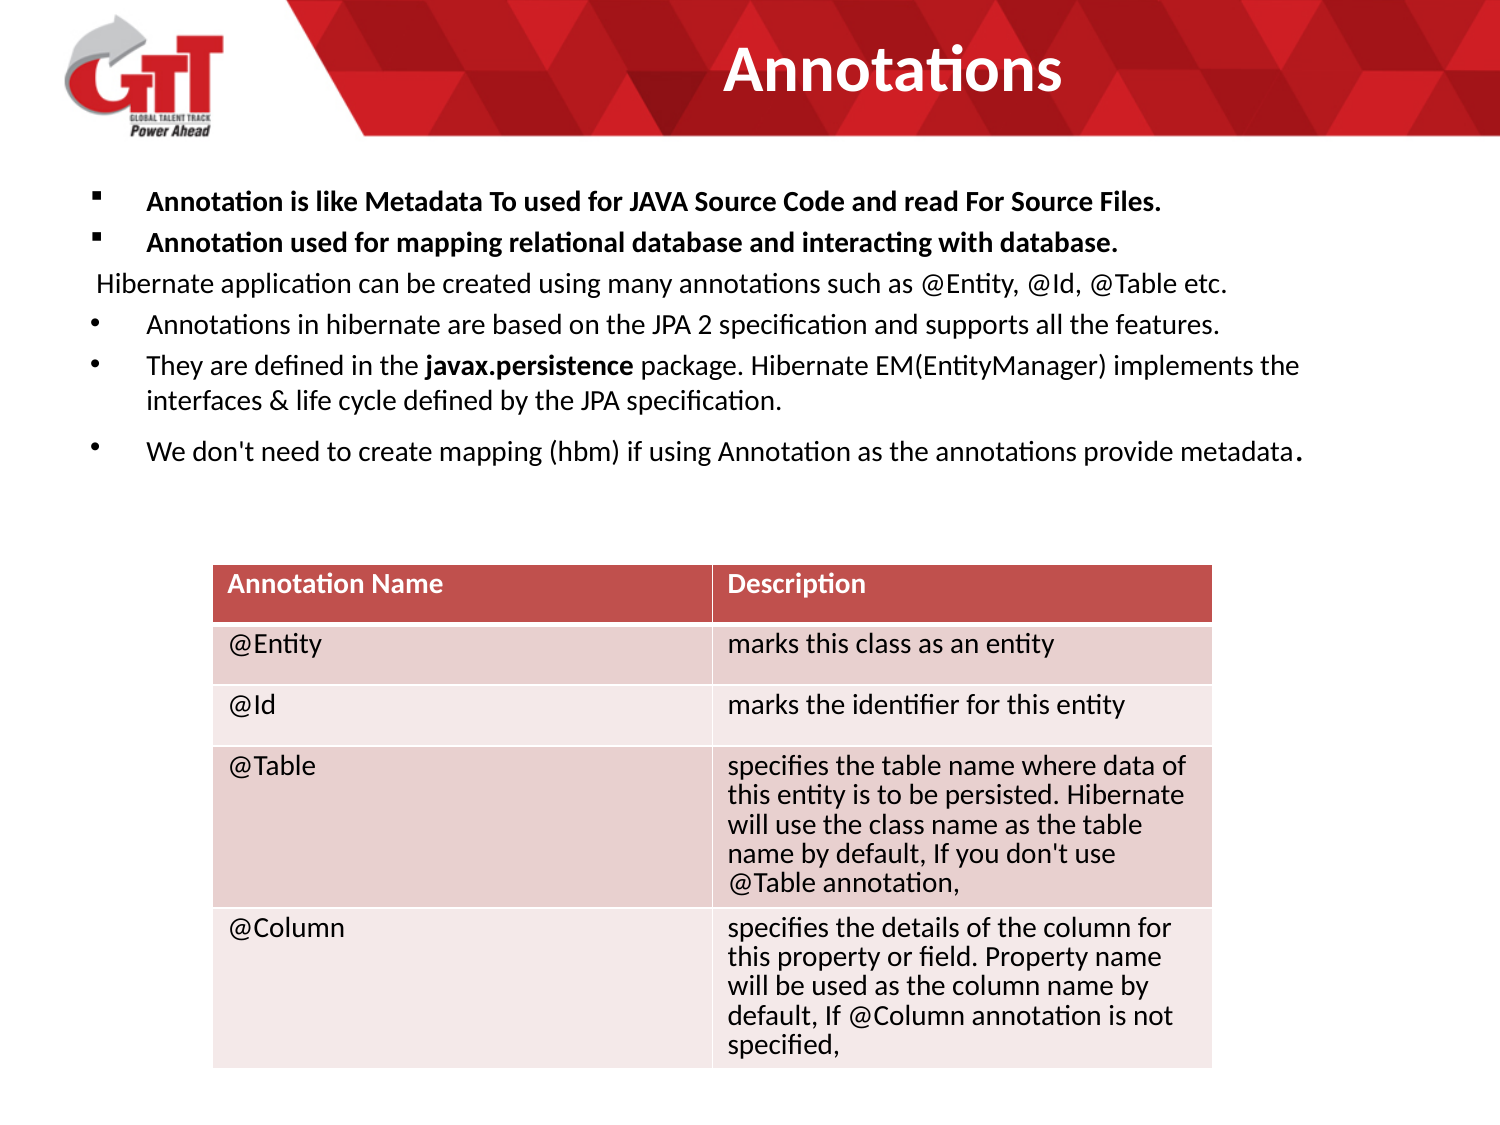

# Annotations
Annotation is like Metadata To used for JAVA Source Code and read For Source Files.
Annotation used for mapping relational database and interacting with database.
 Hibernate application can be created using many annotations such as @Entity, @Id, @Table etc.
Annotations in hibernate are based on the JPA 2 specification and supports all the features.
They are defined in the javax.persistence package. Hibernate EM(EntityManager) implements the interfaces & life cycle defined by the JPA specification.
We don't need to create mapping (hbm) if using Annotation as the annotations provide metadata.

| Annotation Name | Description |
| --- | --- |
| @Entity | marks this class as an entity |
| @Id | marks the identifier for this entity |
| @Table | specifies the table name where data of this entity is to be persisted. Hibernate will use the class name as the table name by default, If you don't use @Table annotation, |
| @Column | specifies the details of the column for this property or field. Property name will be used as the column name by default, If @Column annotation is not specified, |